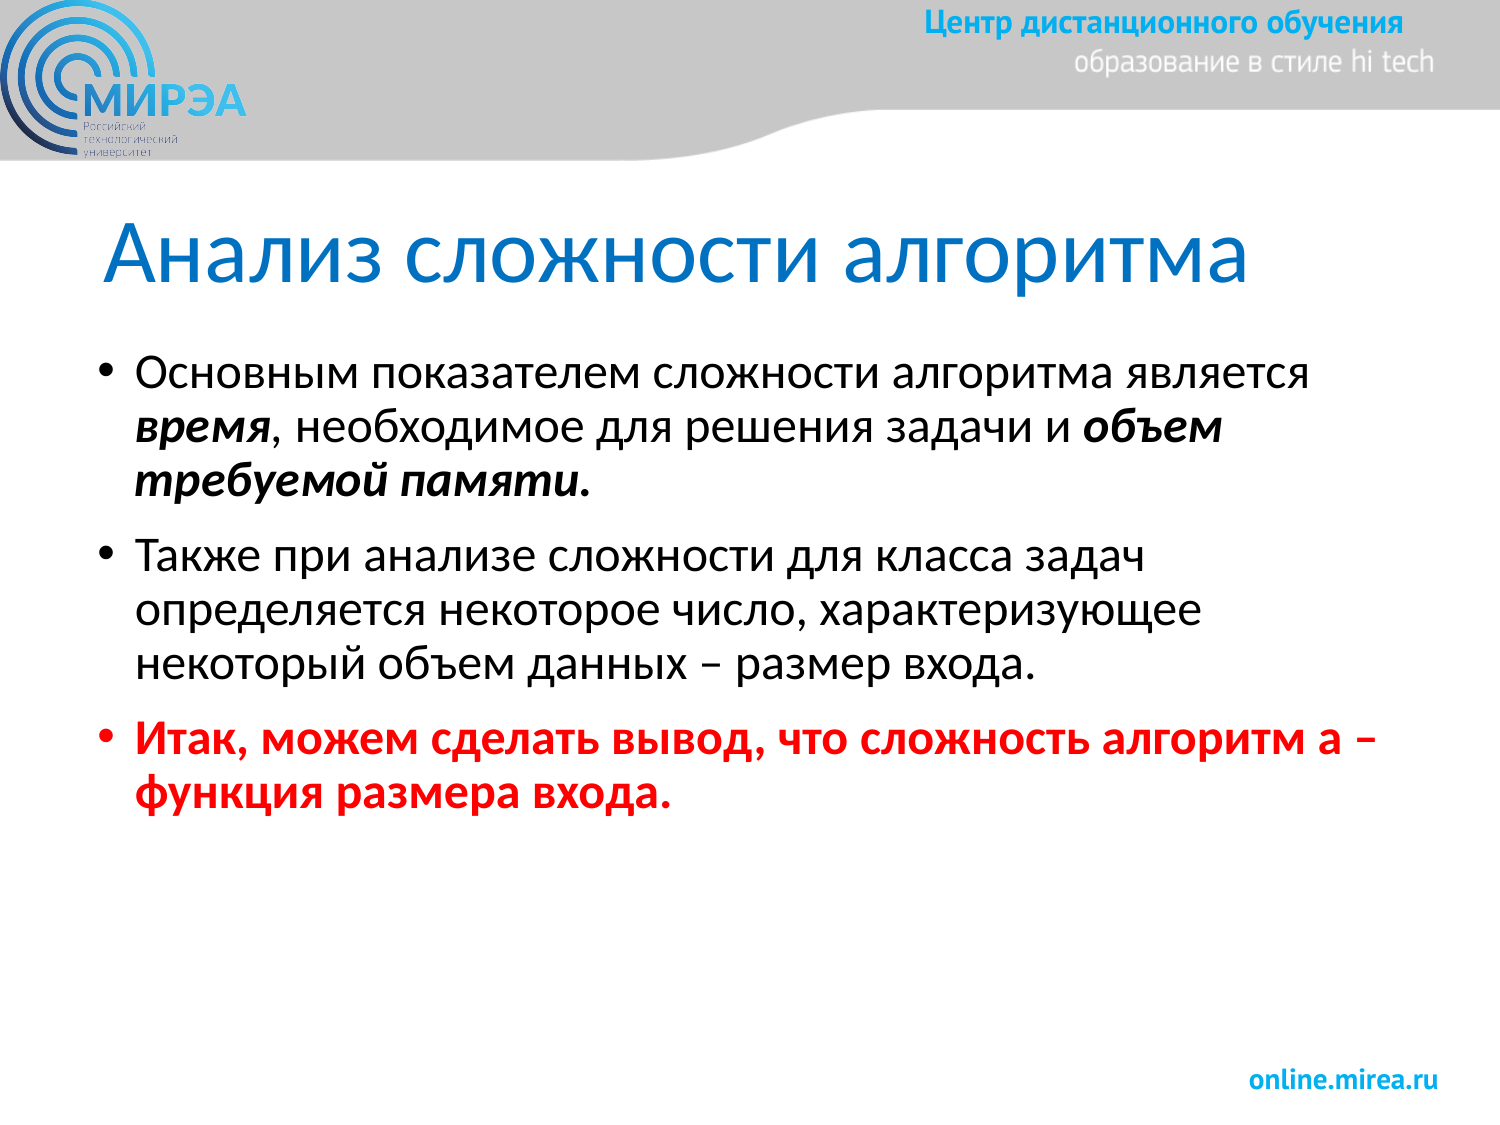

# Анализ сложности алгоритма
Основным показателем сложности алгоритма является время, необходимое для решения задачи и объем требуемой памяти.
Также при анализе сложности для класса задач определяется некоторое число, характеризующее некоторый объем данных – размер входа.
Итак, можем сделать вывод, что сложность алгоритм а – функция размера входа.